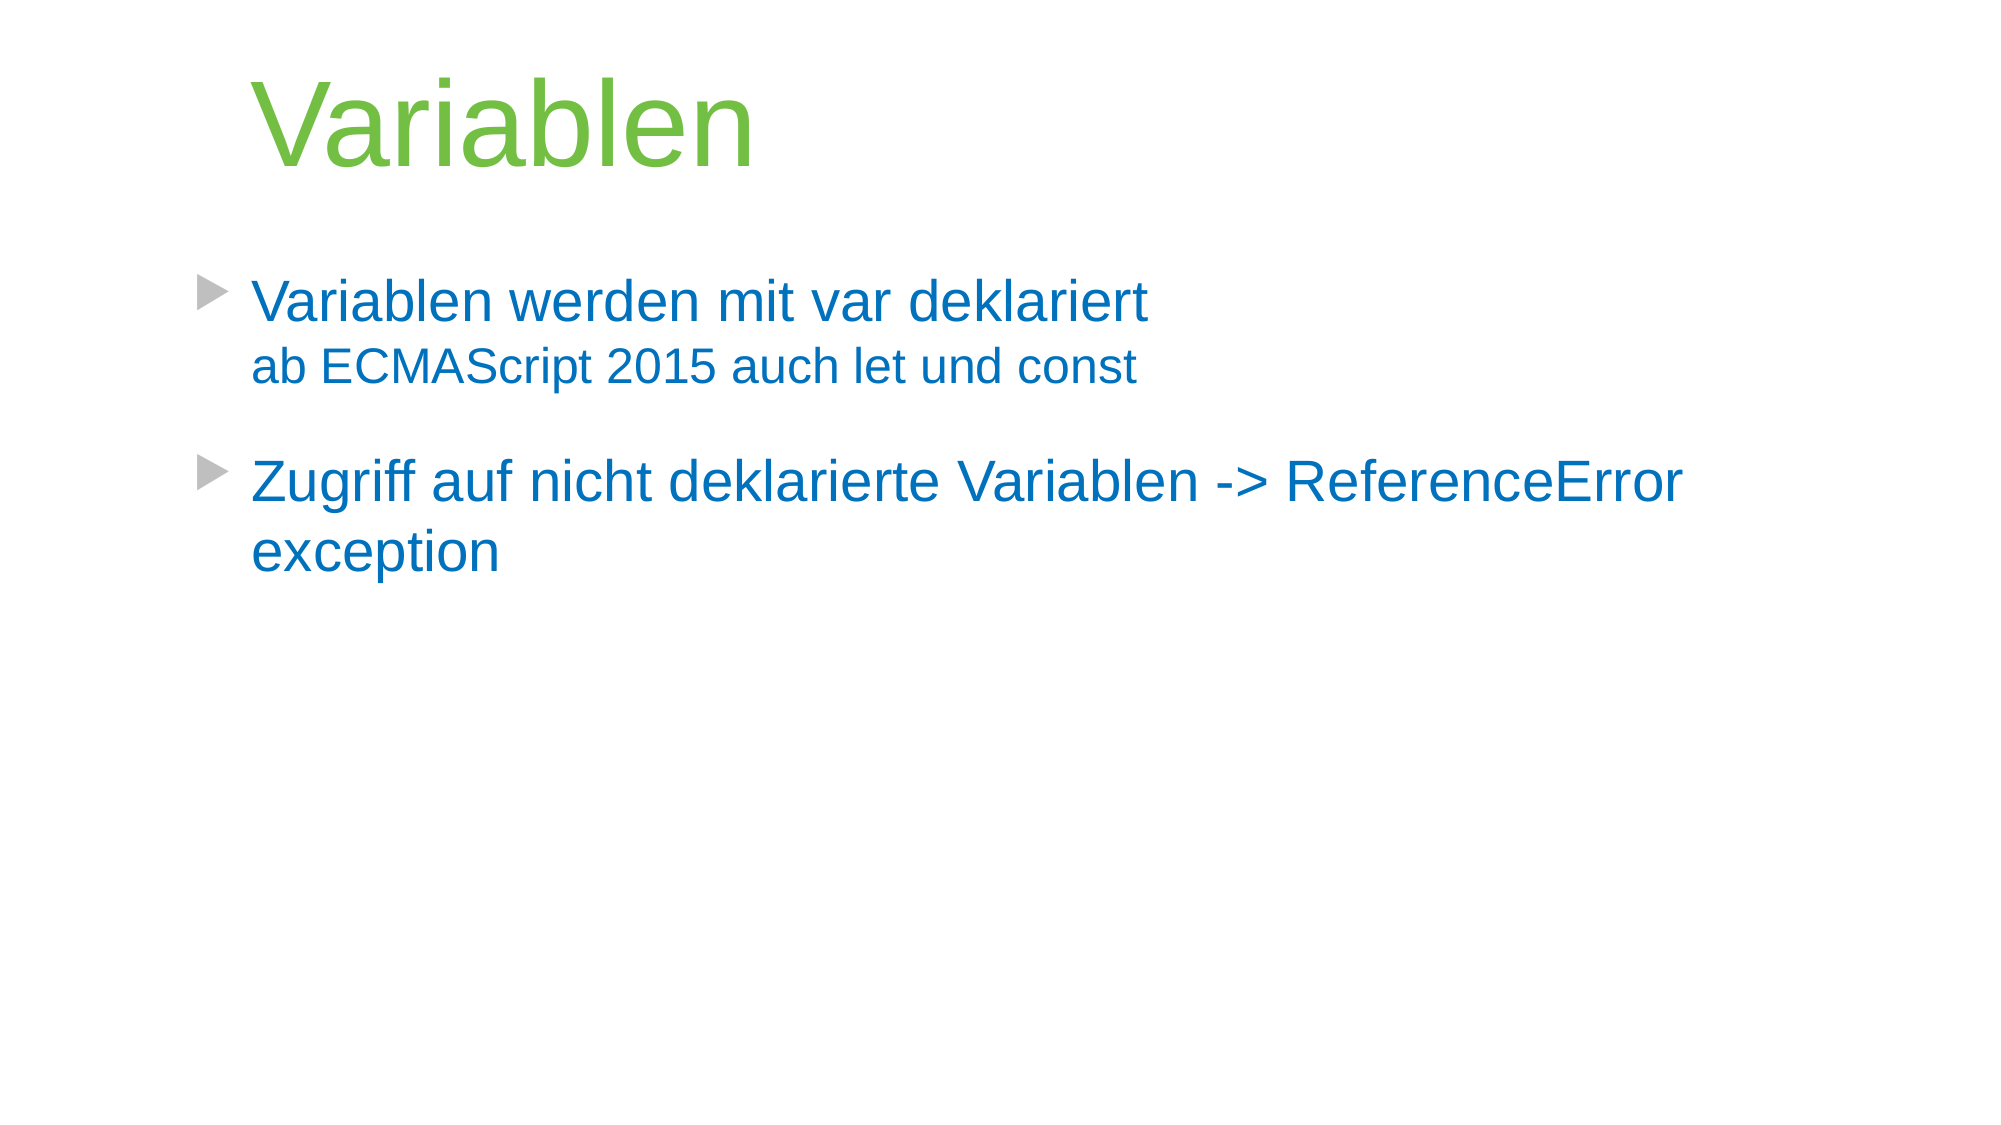

# Variablen
Variablen werden mit var deklariert
ab ECMAScript 2015 auch let und const
Zugriff auf nicht deklarierte Variablen -> ReferenceError exception